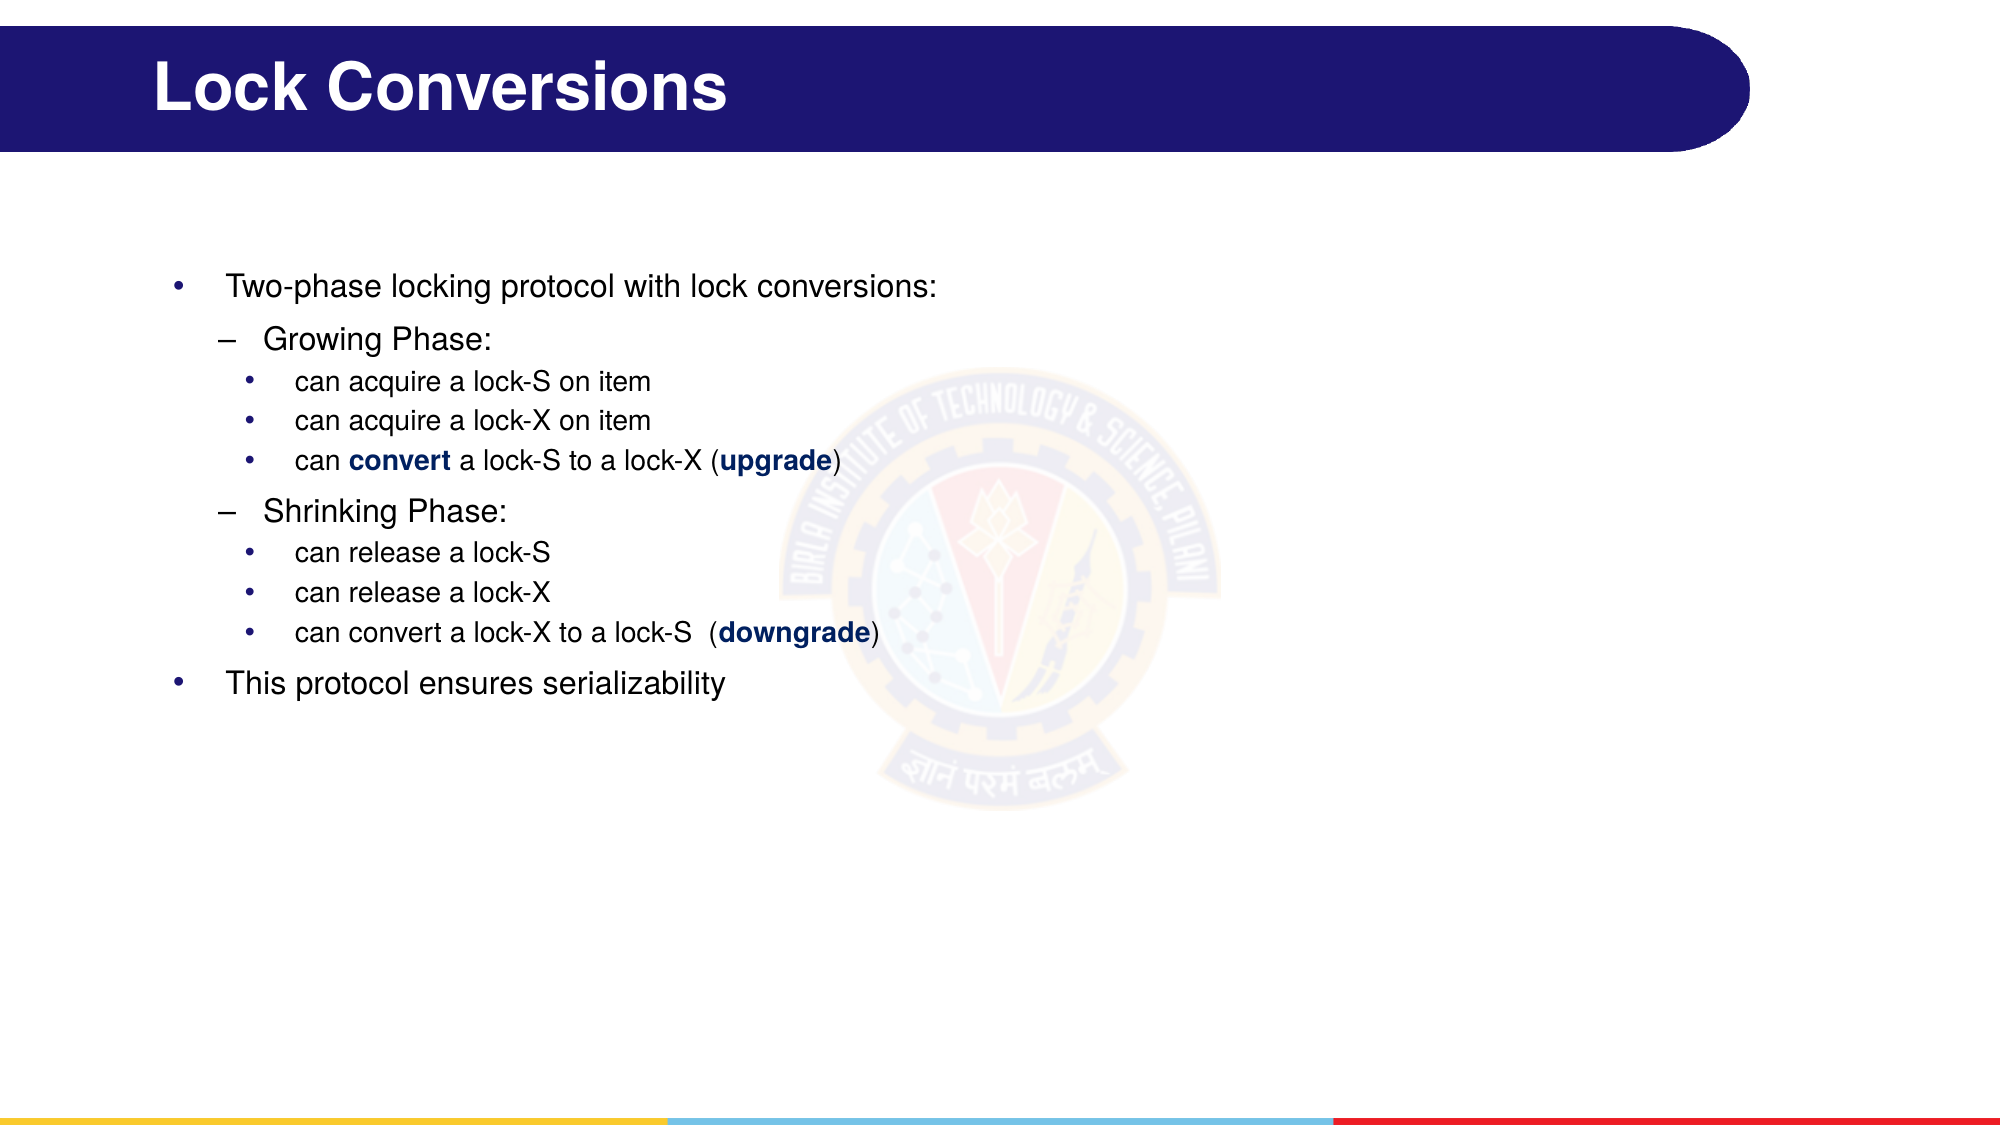

# Lock Conversions

Two-phase locking protocol with lock conversions:
     –   Growing Phase:
can acquire a lock-S on item
can acquire a lock-X on item
can convert a lock-S to a lock-X (upgrade)
     –   Shrinking Phase:
can release a lock-S
can release a lock-X
can convert a lock-X to a lock-S  (downgrade)
This protocol ensures serializability